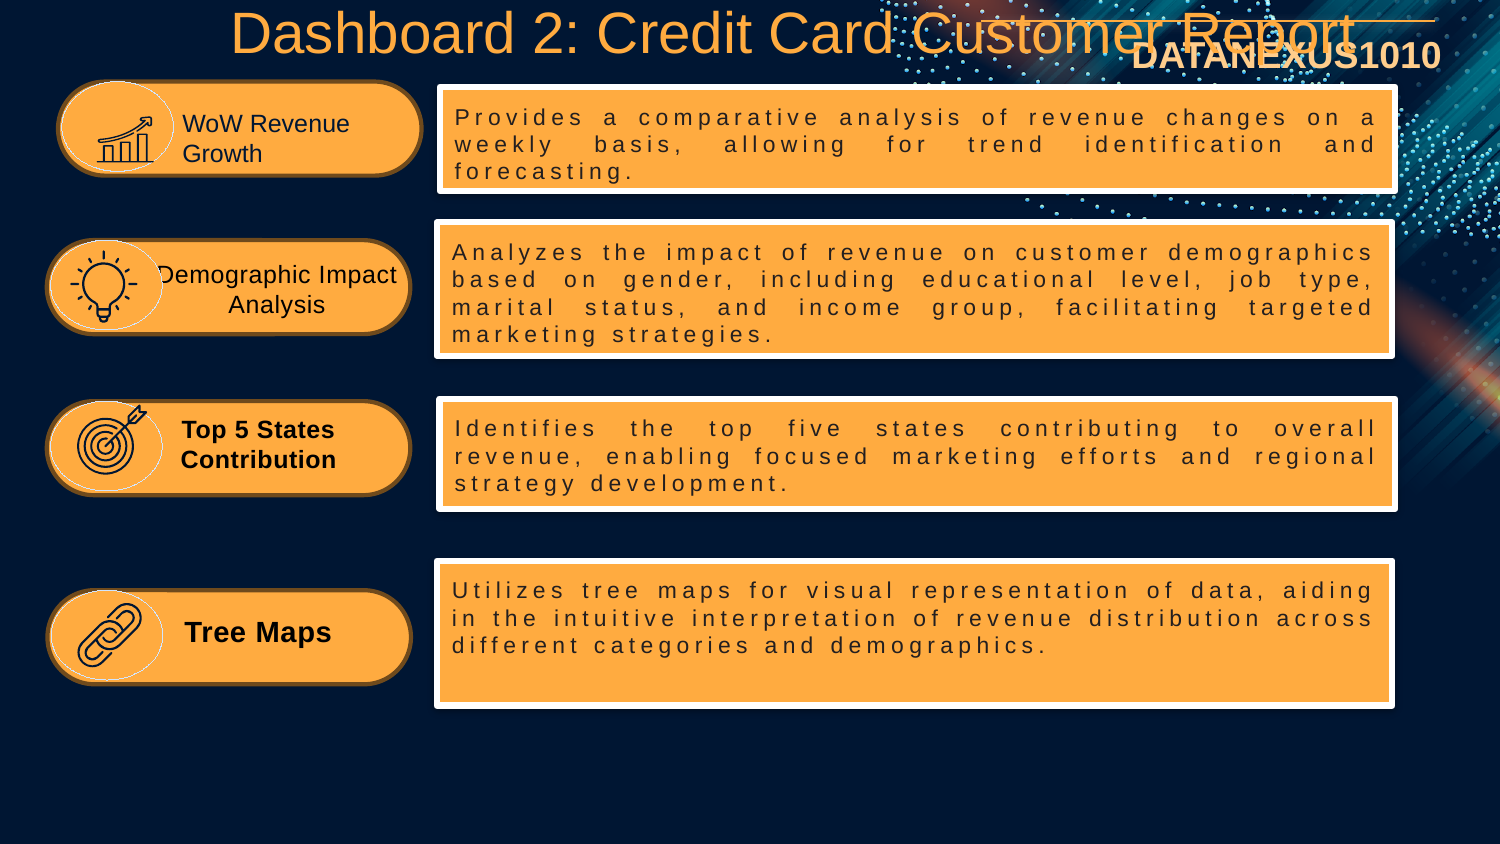

Dashboard 2: Credit Card Customer Report

Provides a comparative analysis of revenue changes on a weekly basis, allowing for trend identification and forecasting.
# WoW Revenue Growth

Analyzes the impact of revenue on customer demographics based on gender, including educational level, job type, marital status, and income group, facilitating targeted marketing strategies.

Demographic Impact Analysis

Top 5 States Contribution
Identifies the top five states contributing to overall revenue, enabling focused marketing efforts and regional strategy development.

Utilizes tree maps for visual representation of data, aiding in the intuitive interpretation of revenue distribution across different categories and demographics.

Tree Maps